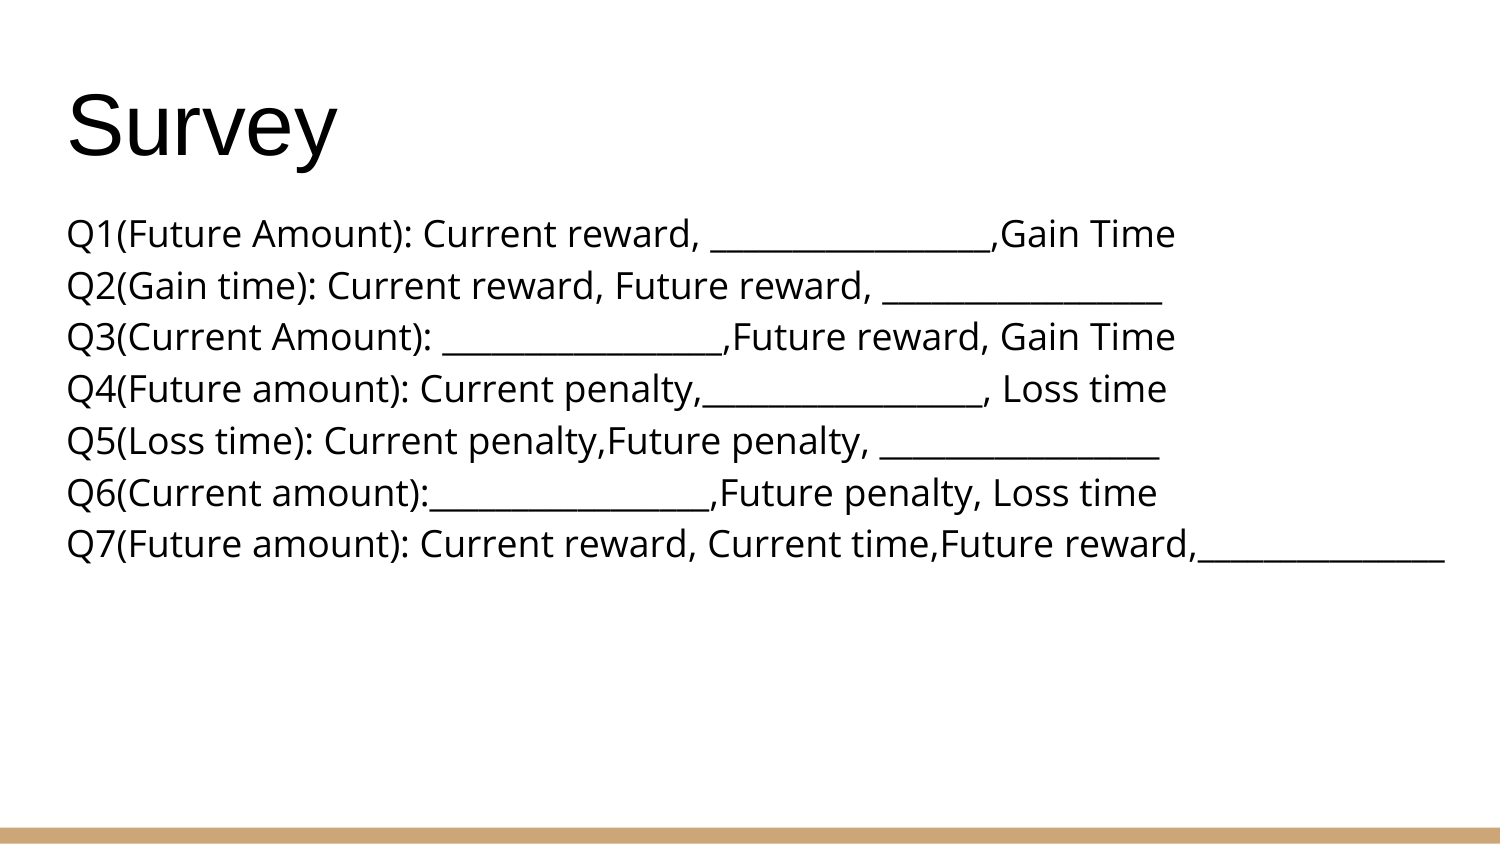

# Survey
Q1(Future Amount): Current reward, _________________,Gain Time
Q2(Gain time): Current reward, Future reward, _________________
Q3(Current Amount): _________________,Future reward, Gain Time
Q4(Future amount): Current penalty,_________________, Loss time
Q5(Loss time): Current penalty,Future penalty, _________________
Q6(Current amount):_________________,Future penalty, Loss time
Q7(Future amount): Current reward, Current time,Future reward,_______________